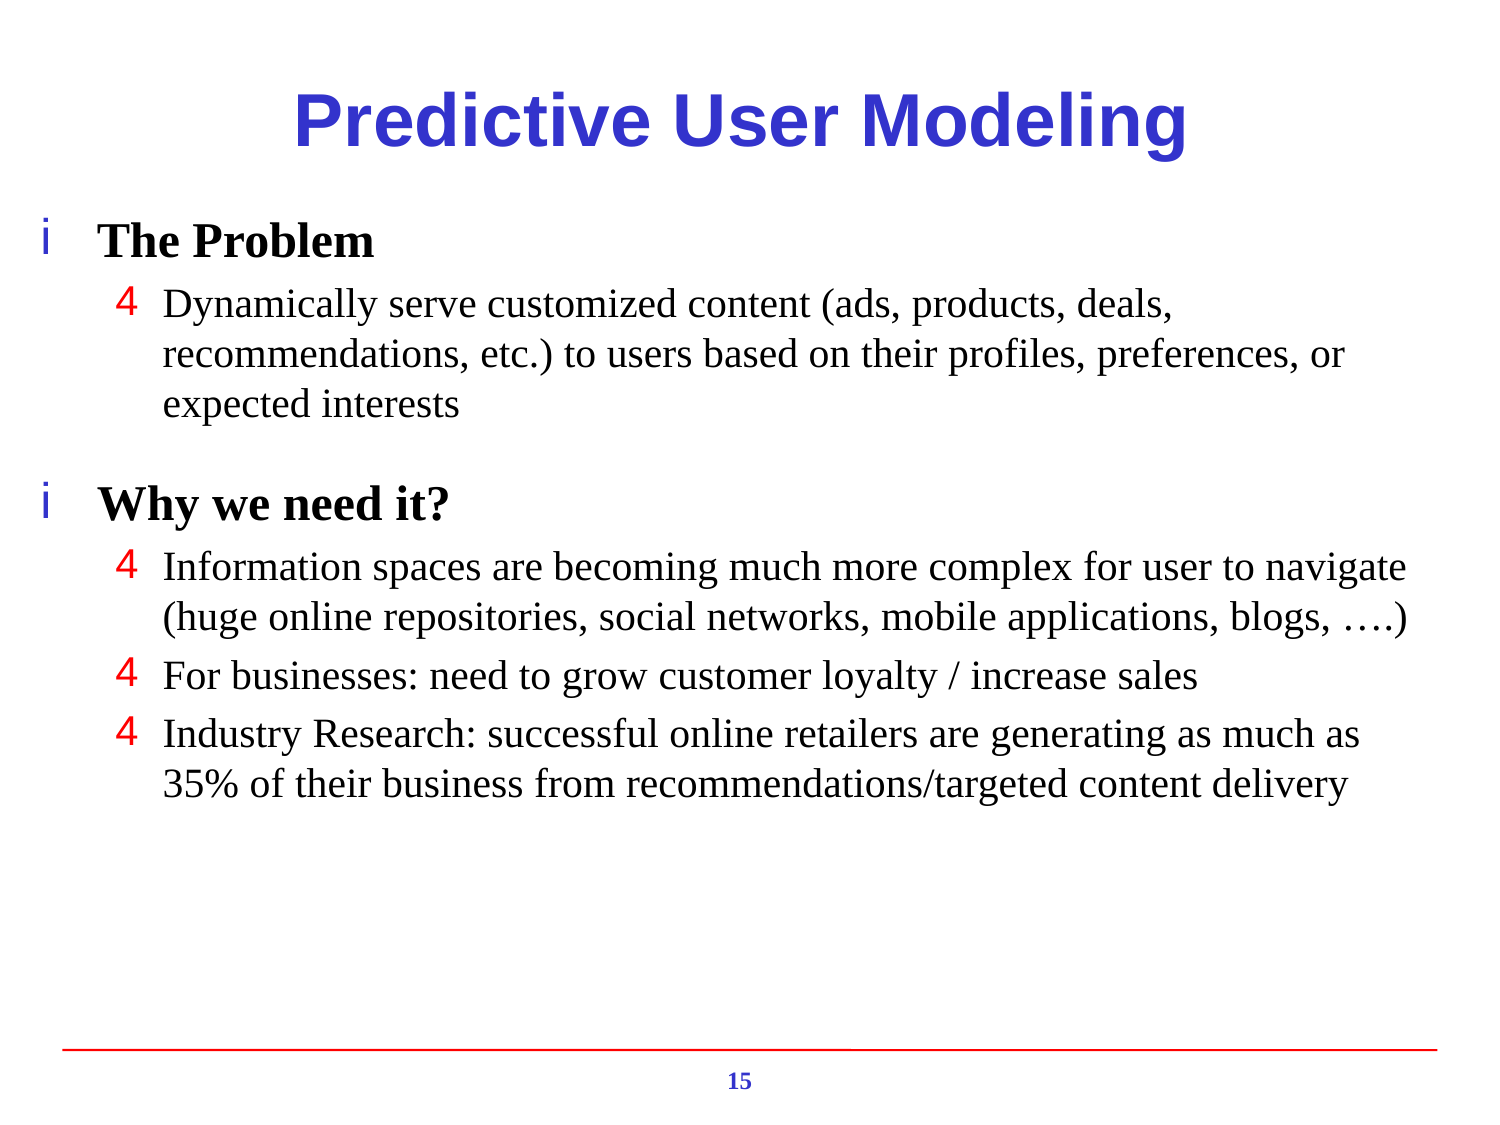

# Predictive User Modeling
The Problem
Dynamically serve customized content (ads, products, deals, recommendations, etc.) to users based on their profiles, preferences, or expected interests

Why we need it?
Information spaces are becoming much more complex for user to navigate (huge online repositories, social networks, mobile applications, blogs, ….)
For businesses: need to grow customer loyalty / increase sales
Industry Research: successful online retailers are generating as much as 35% of their business from recommendations/targeted content delivery

15